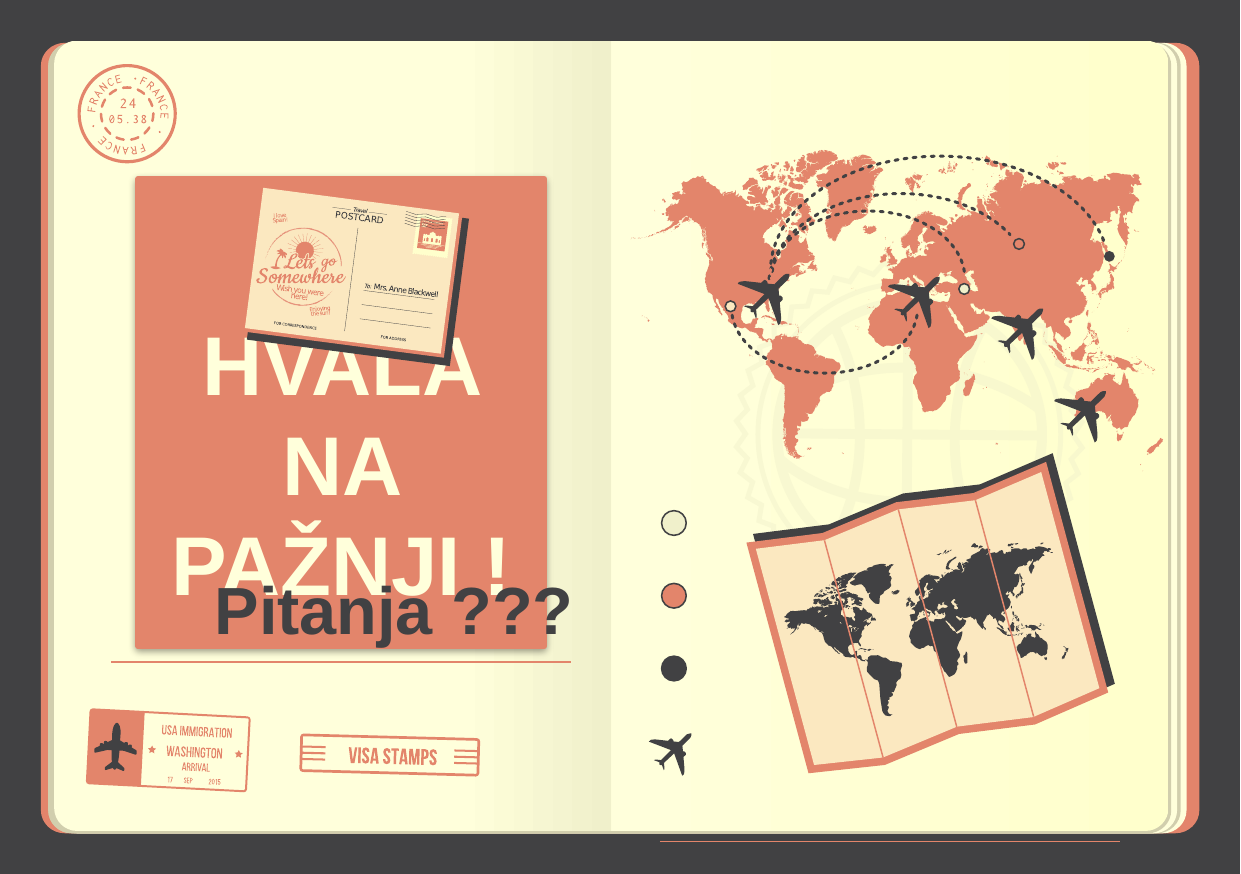

# HVALA NA PAŽNJI !

Pitanja ???